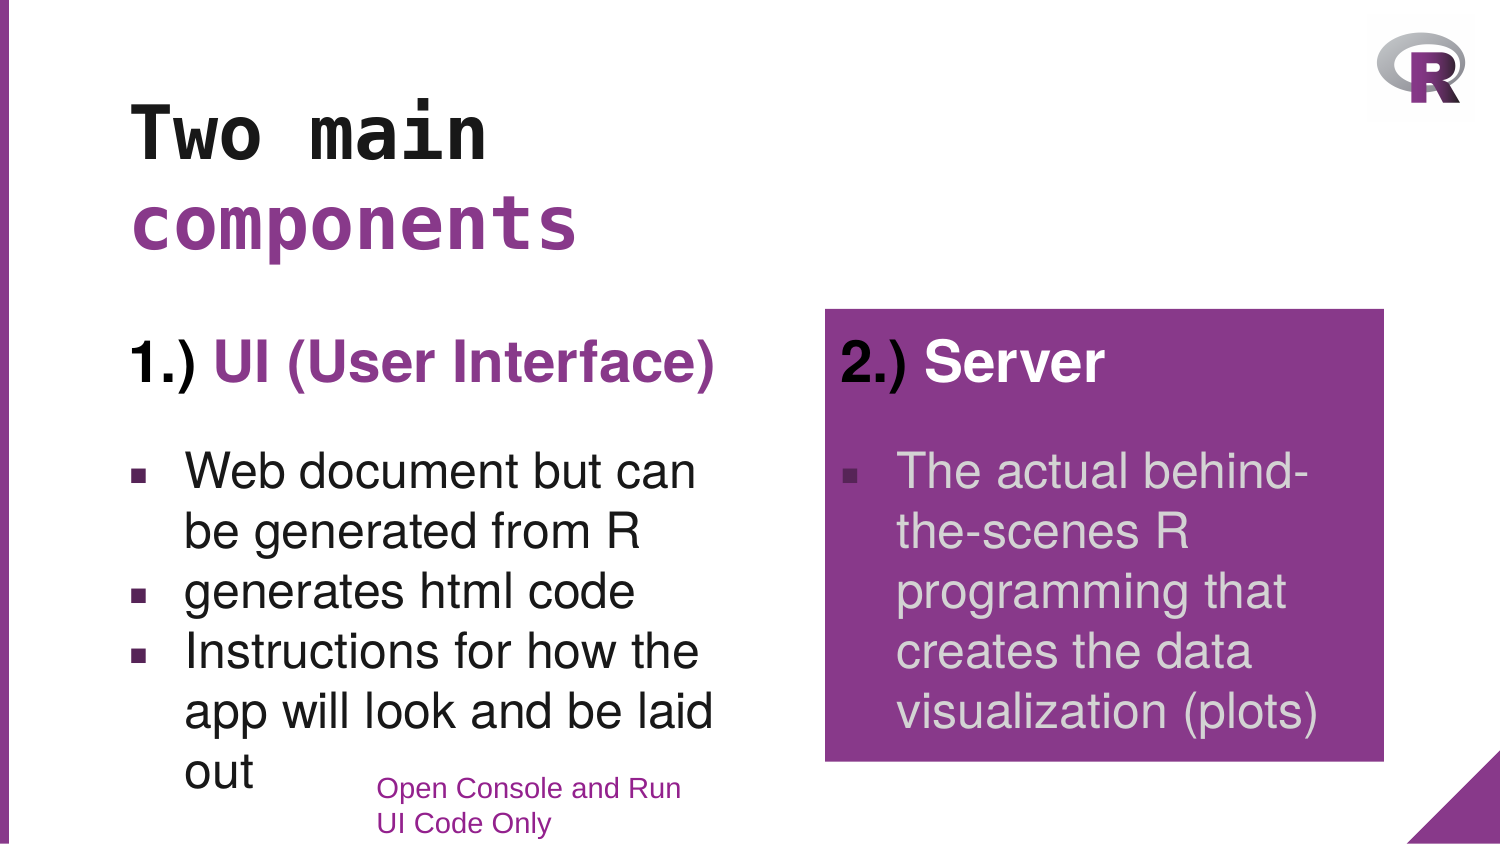

# Two main components
1.) UI (User Interface)

Web document but can be generated from R
generates html code
Instructions for how the app will look and be laid out
2.) Server

The actual behind-the-scenes R programming that creates the data visualization (plots)
Open Console and Run UI Code Only